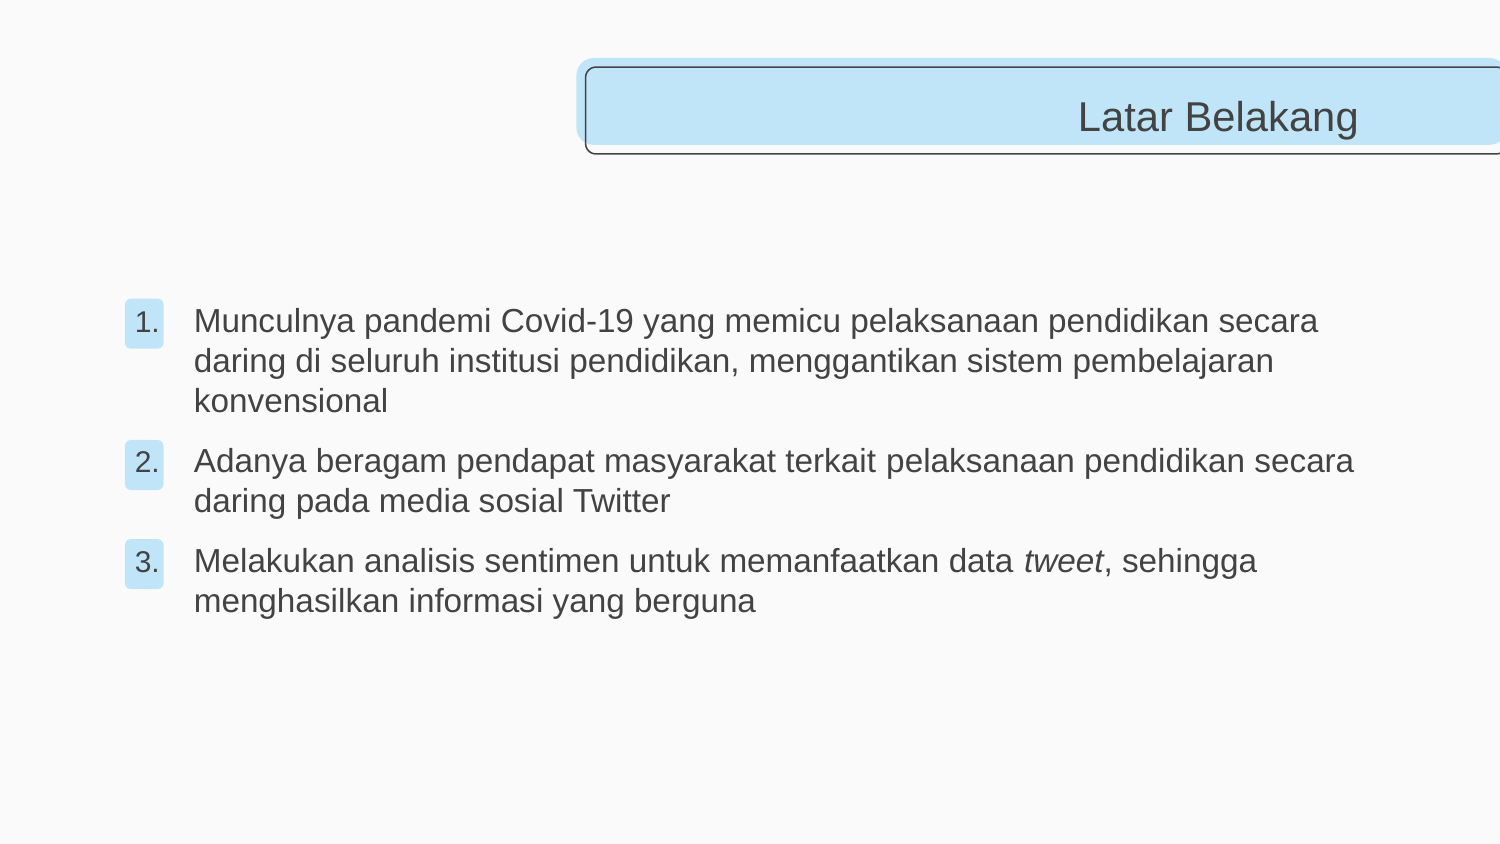

# Latar Belakang

Munculnya pandemi Covid-19 yang memicu pelaksanaan pendidikan secara daring di seluruh institusi pendidikan, menggantikan sistem pembelajaran konvensional

Adanya beragam pendapat masyarakat terkait pelaksanaan pendidikan secara daring pada media sosial Twitter

Melakukan analisis sentimen untuk memanfaatkan data tweet, sehingga menghasilkan informasi yang berguna